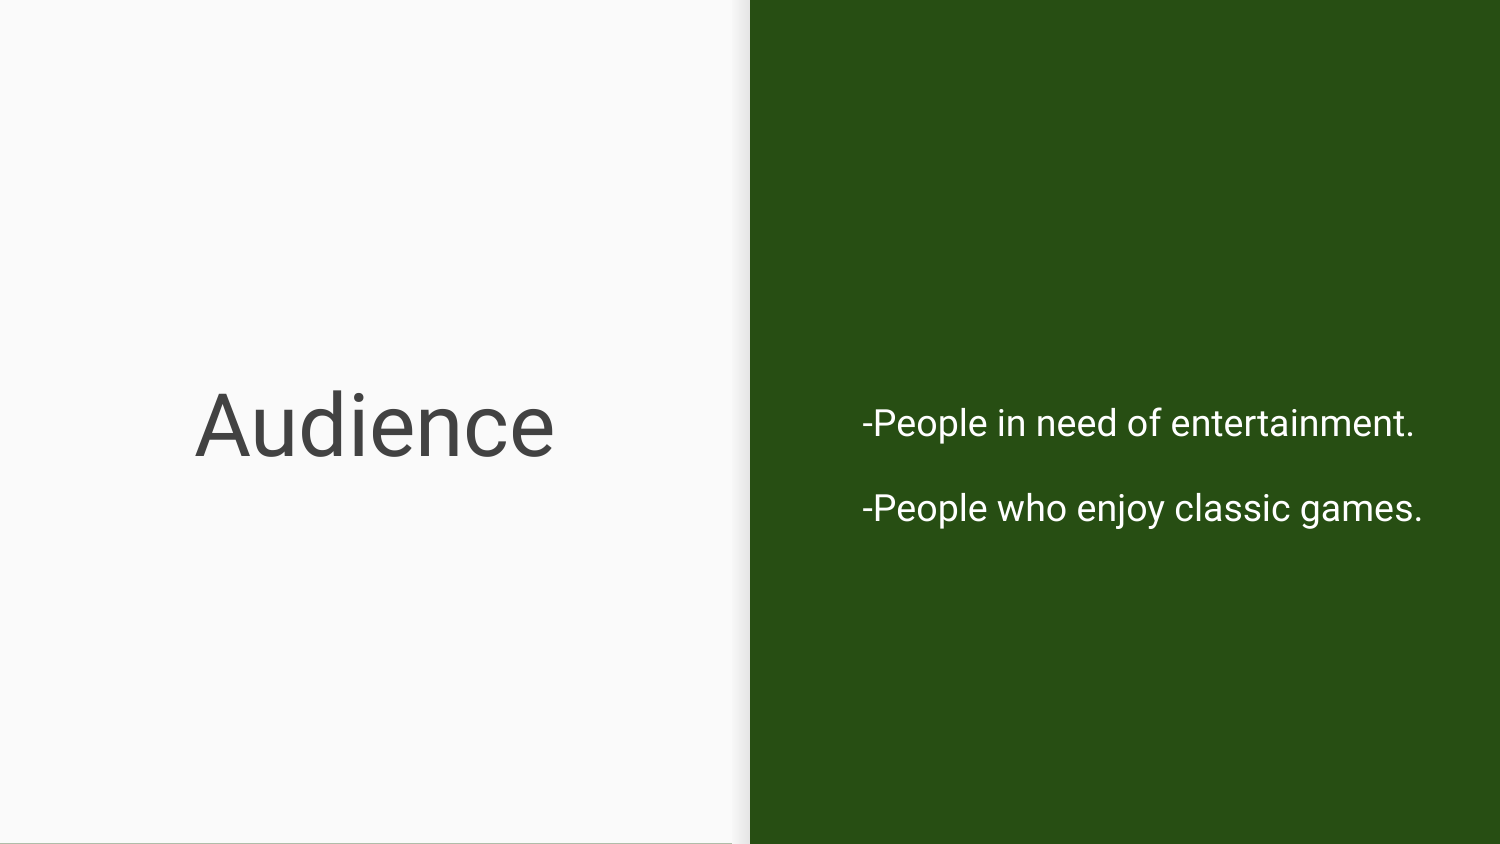

-People in need of entertainment.
-People who enjoy classic games.
# Audience